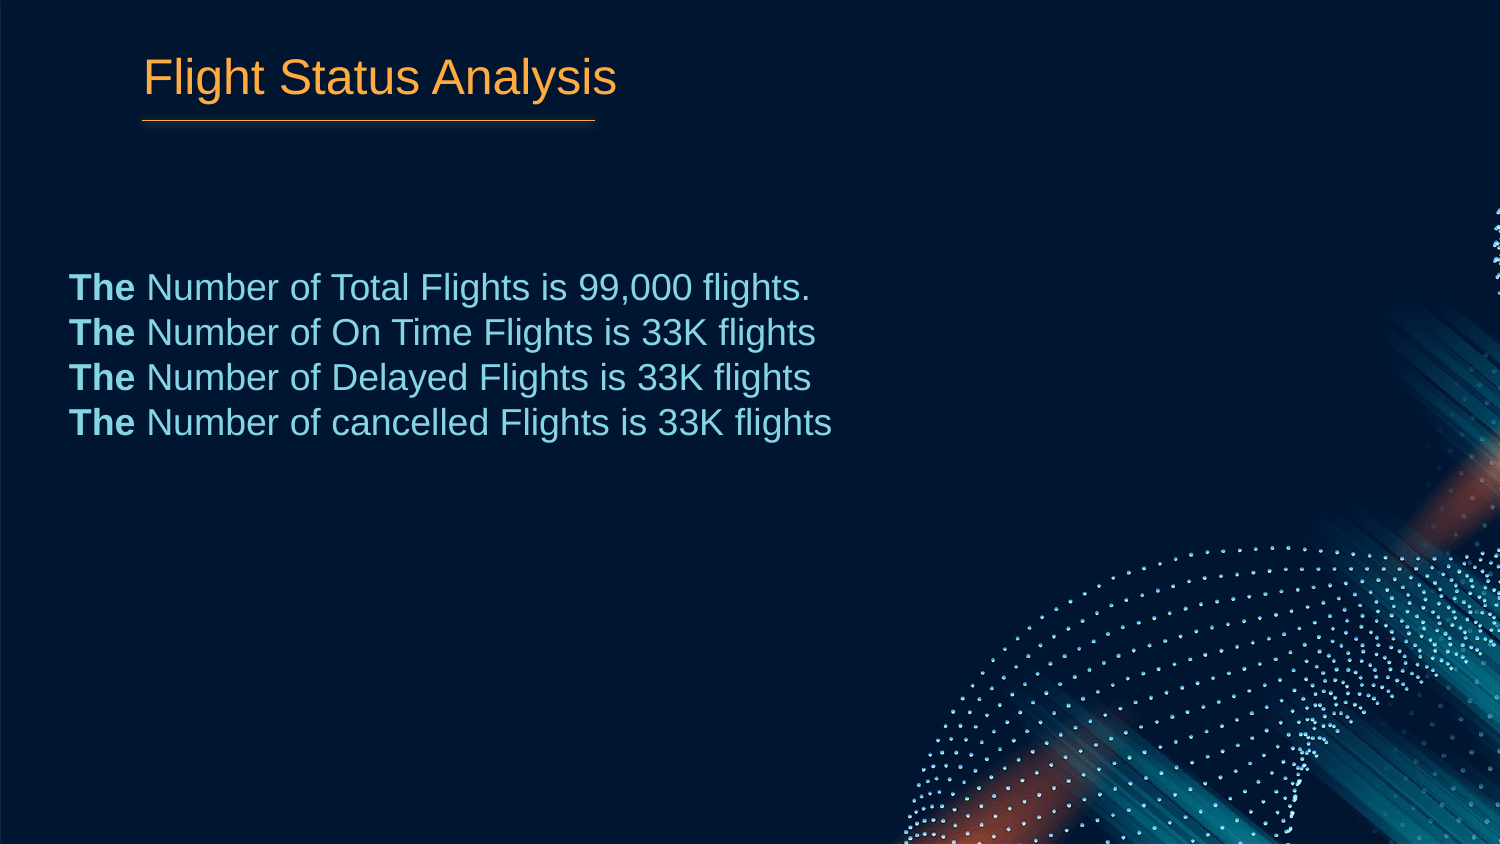

# Flight Status Analysis
The Number of Total Flights is 99,000 flights.
The Number of On Time Flights is 33K flights
The Number of Delayed Flights is 33K flights
The Number of cancelled Flights is 33K flights